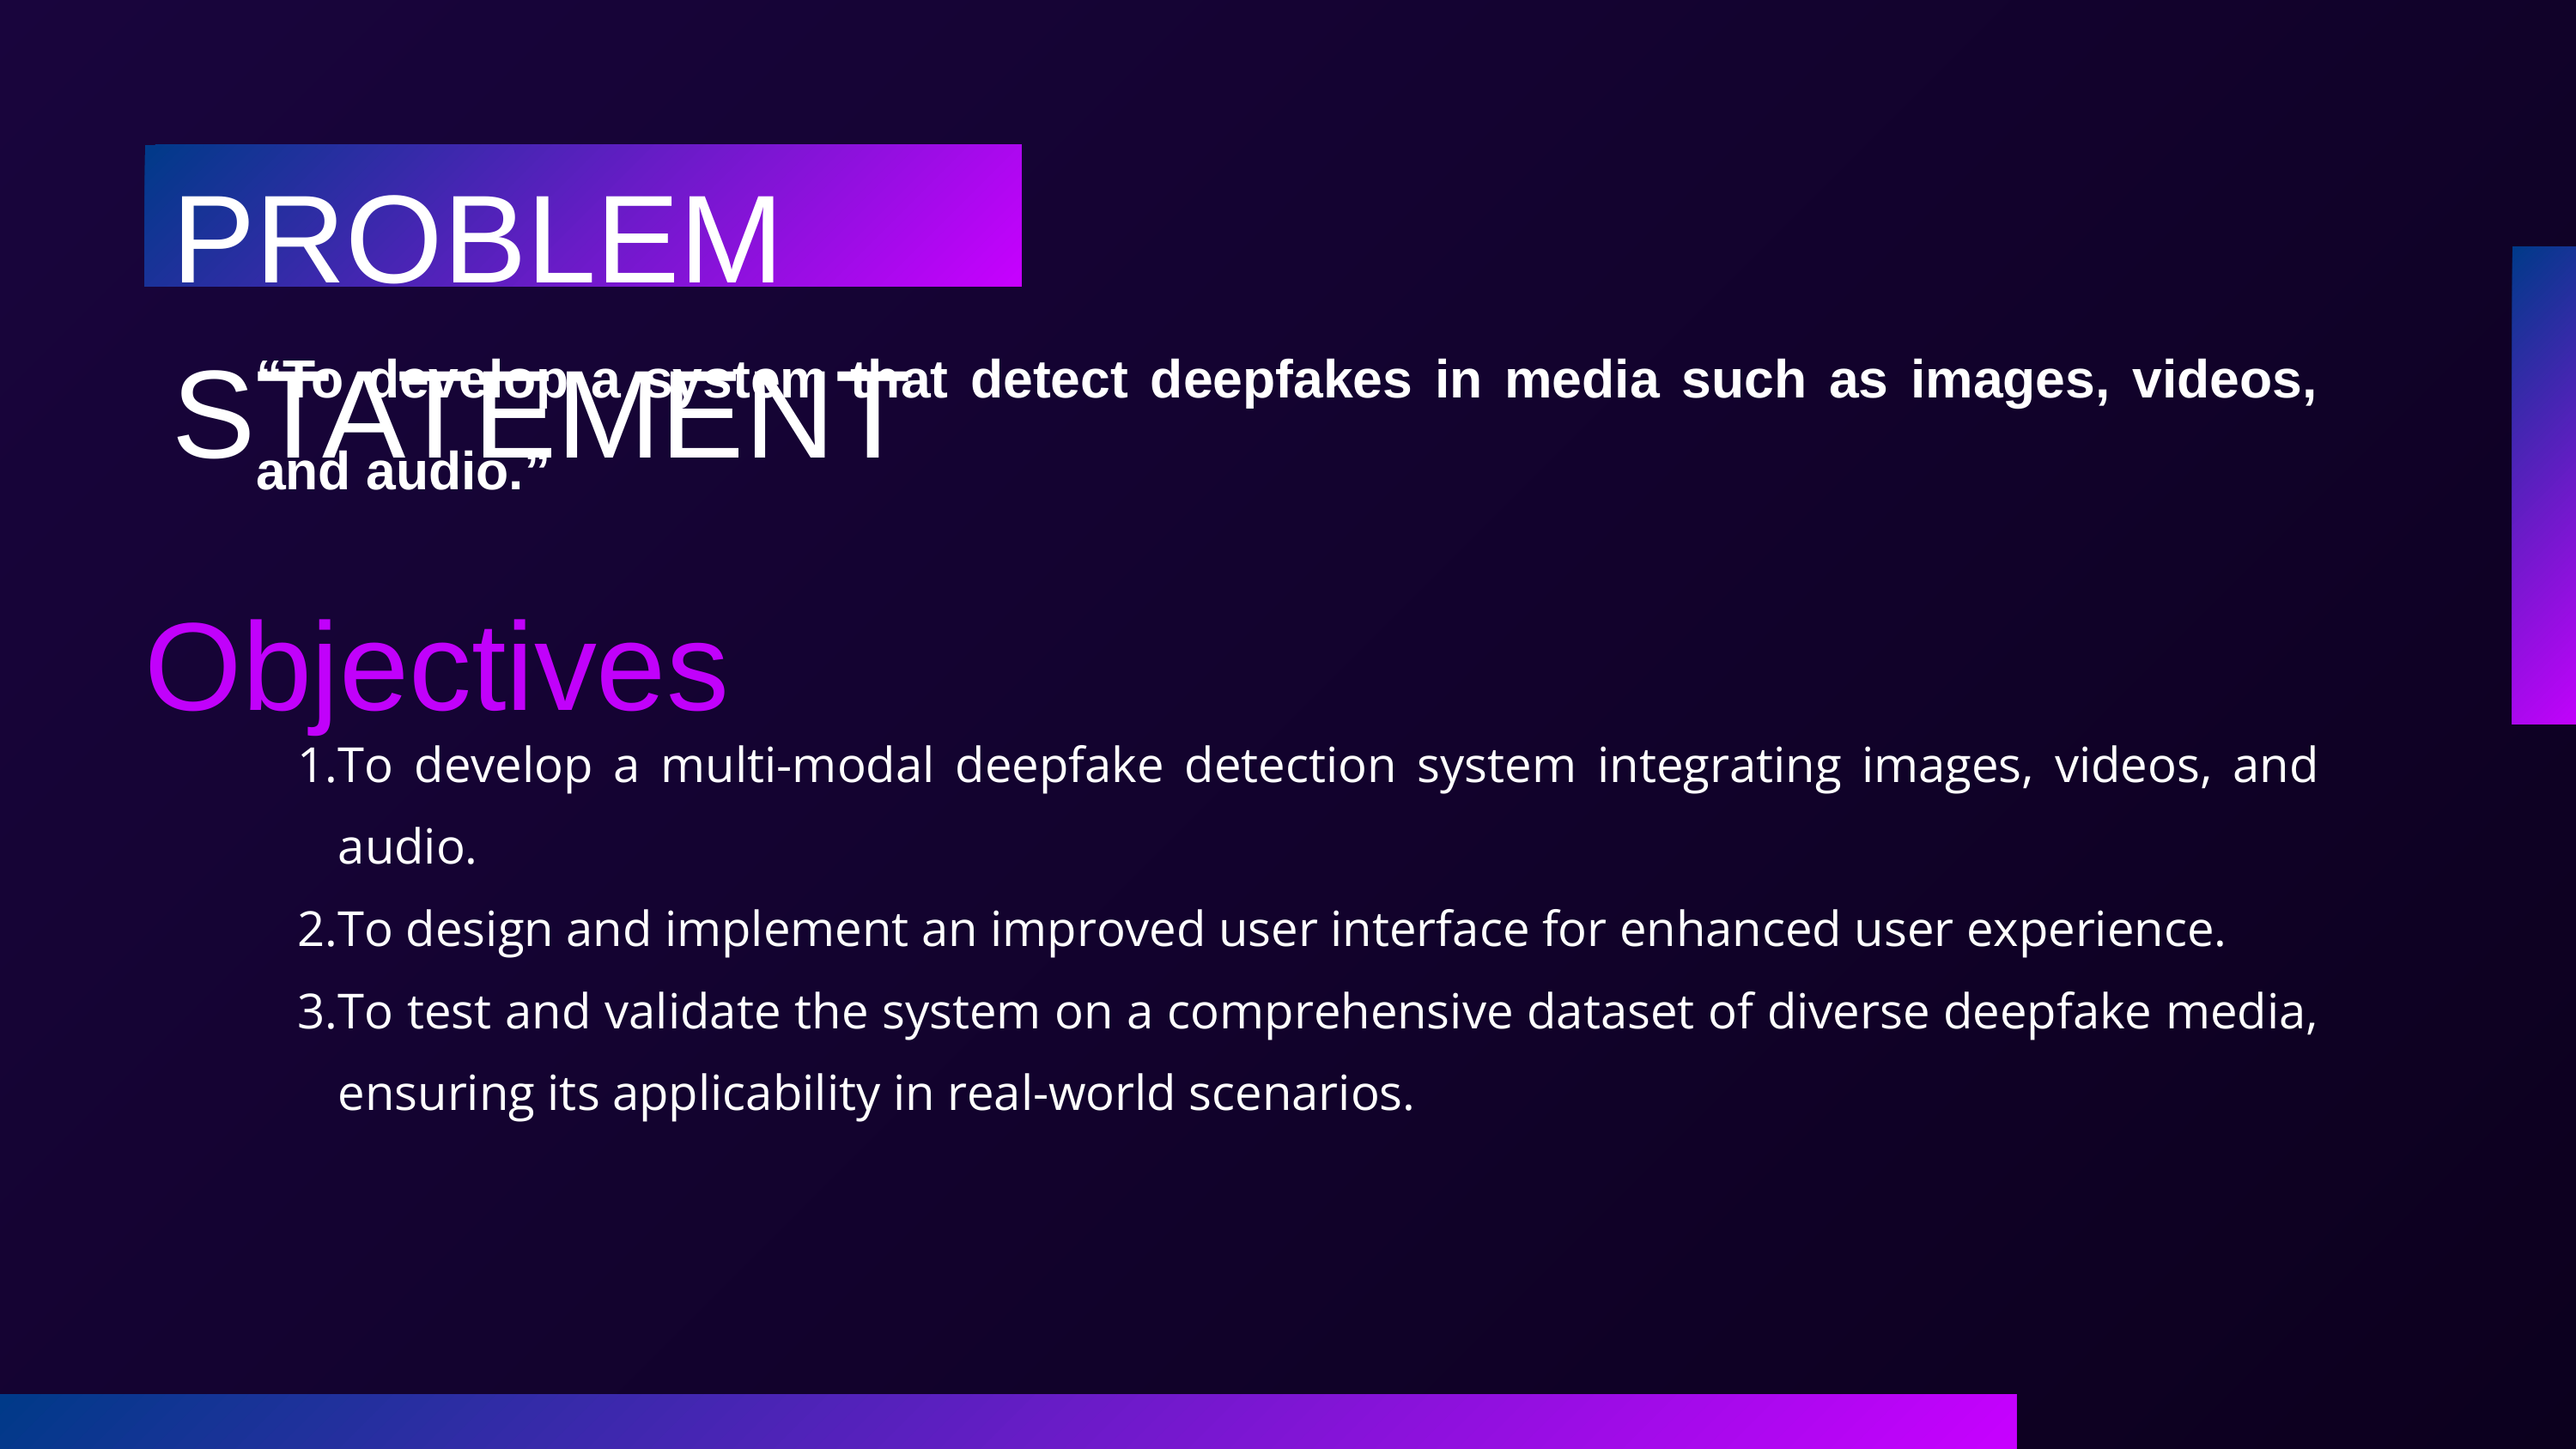

PROBLEM STATEMENT

“To develop a system that detect deepfakes in media such as images, videos, and audio.”

Objectives
To develop a multi-modal deepfake detection system integrating images, videos, and audio.
To design and implement an improved user interface for enhanced user experience.
To test and validate the system on a comprehensive dataset of diverse deepfake media, ensuring its applicability in real-world scenarios.